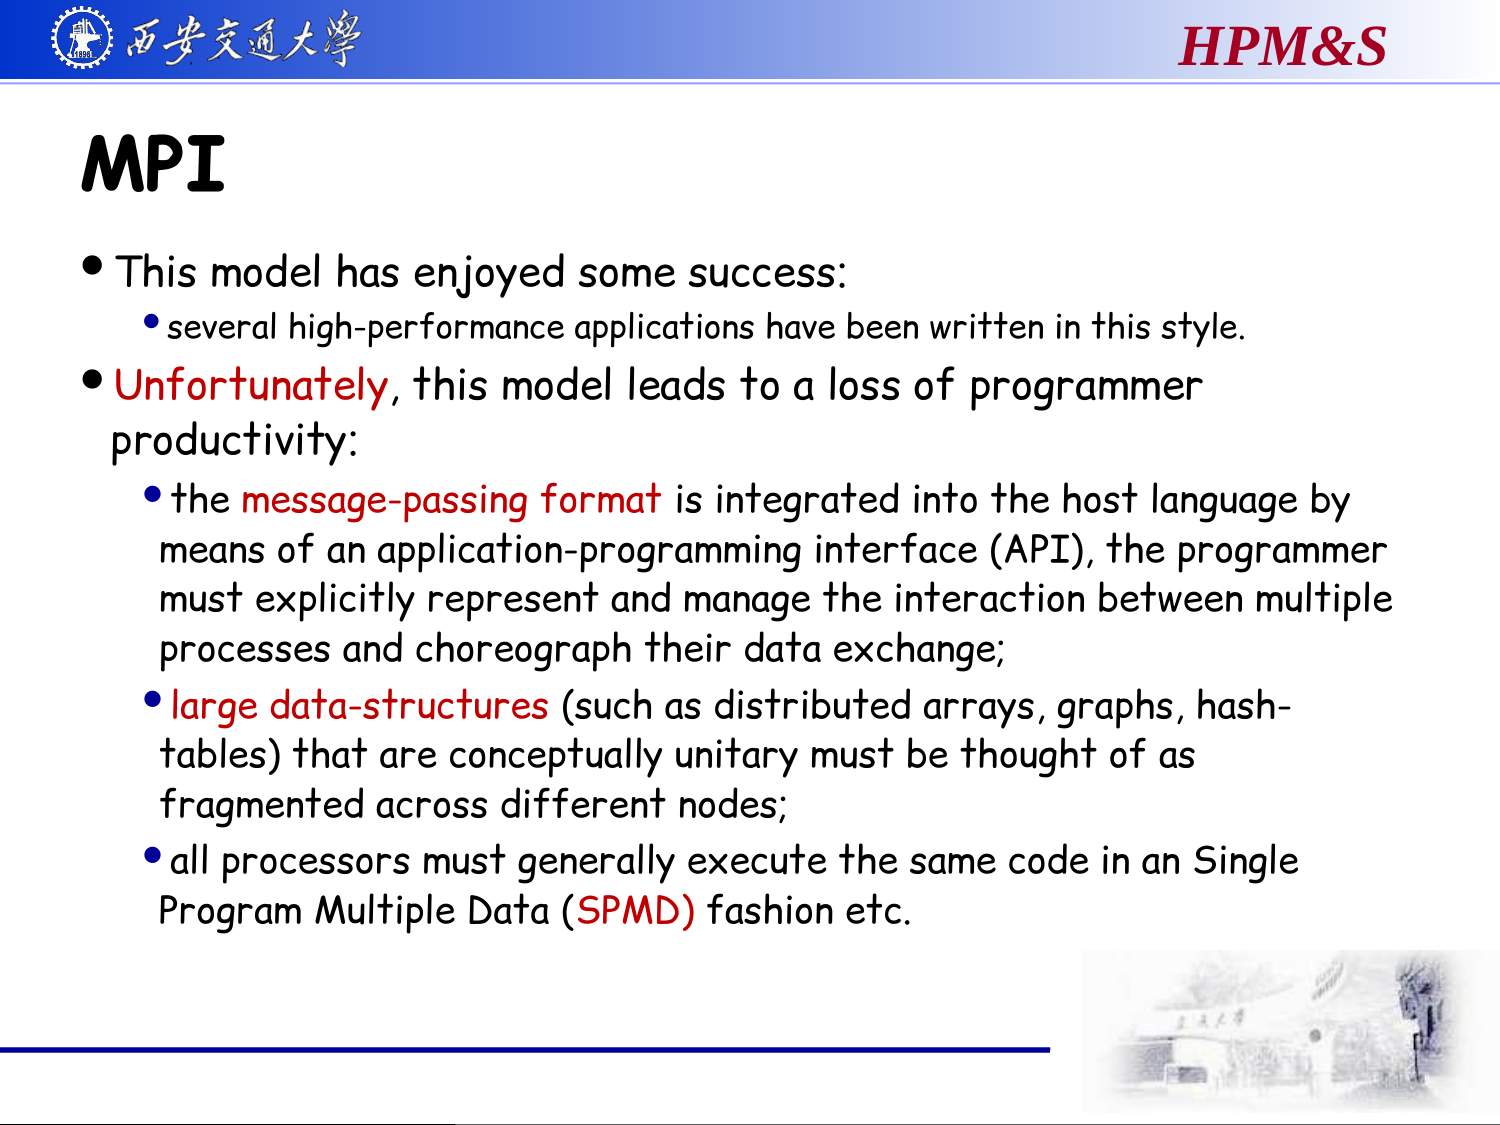

# MPI
This model has enjoyed some success:
several high-performance applications have been written in this style.
Unfortunately, this model leads to a loss of programmer productivity:
the message-passing format is integrated into the host language by means of an application-programming interface (API), the programmer must explicitly represent and manage the interaction between multiple processes and choreograph their data exchange;
large data-structures (such as distributed arrays, graphs, hash-tables) that are conceptually unitary must be thought of as fragmented across different nodes;
all processors must generally execute the same code in an Single Program Multiple Data (SPMD) fashion etc.